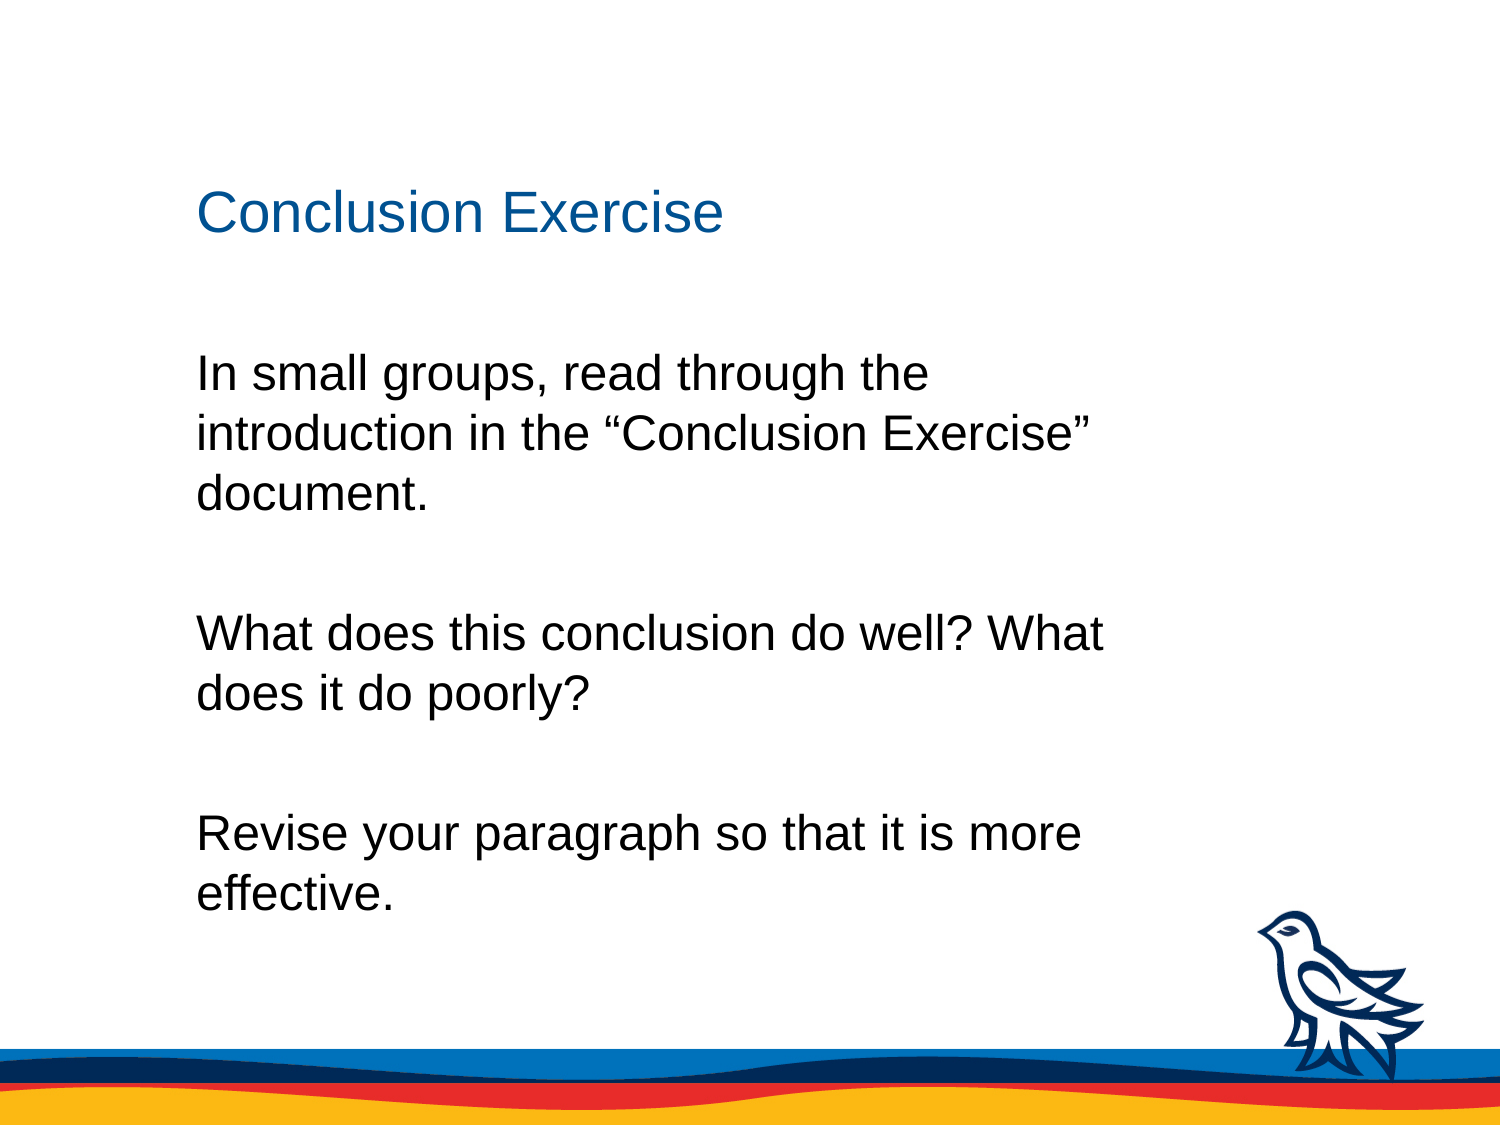

# Conclusion Exercise
In small groups, read through the introduction in the “Conclusion Exercise” document.

What does this conclusion do well? What does it do poorly?

Revise your paragraph so that it is more effective.